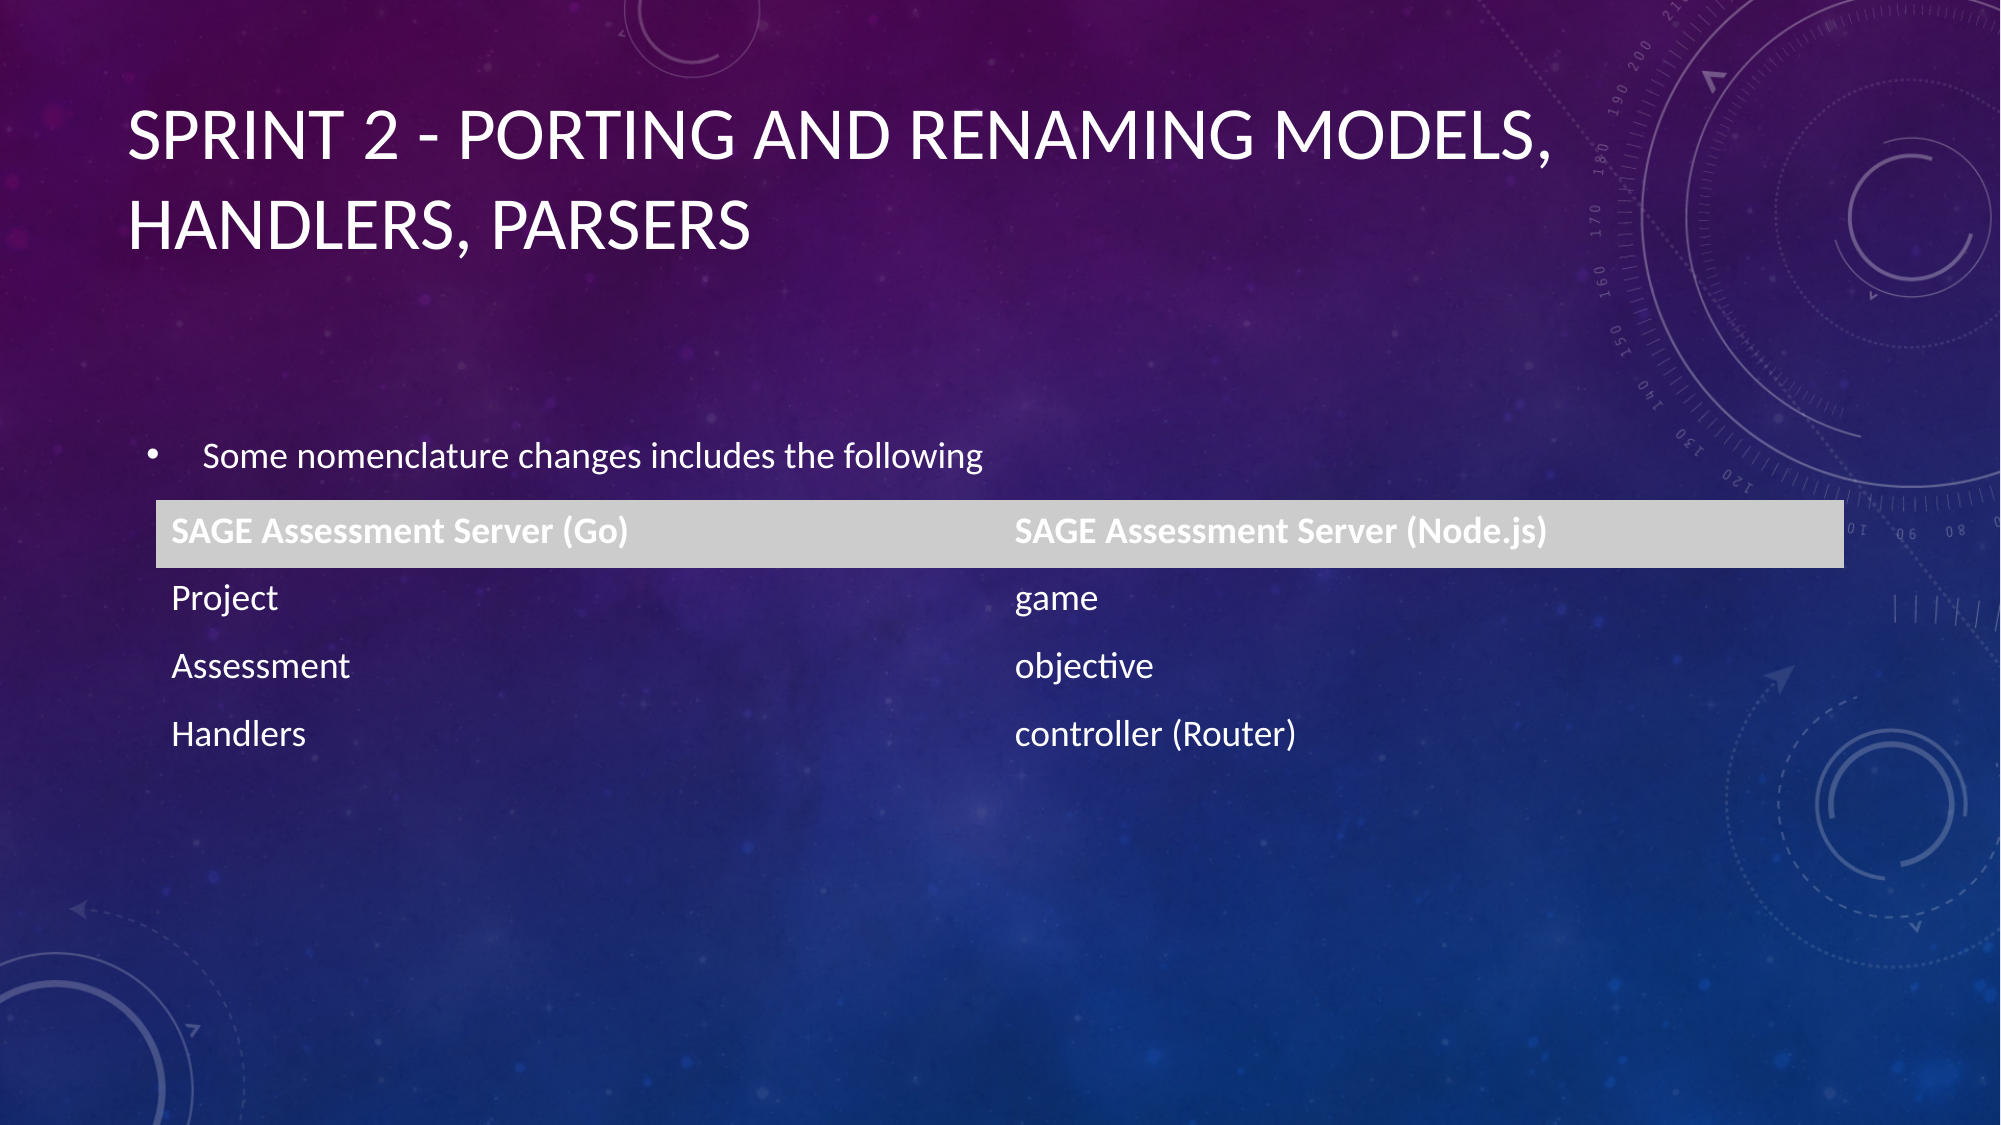

# Sprint 2 - Porting and Renaming Models, Handlers, Parsers

Some nomenclature changes includes the following

| SAGE Assessment Server (Go) | SAGE Assessment Server (Node.js) |
| --- | --- |
| Project | game |
| Assessment | objective |
| Handlers | controller (Router) |